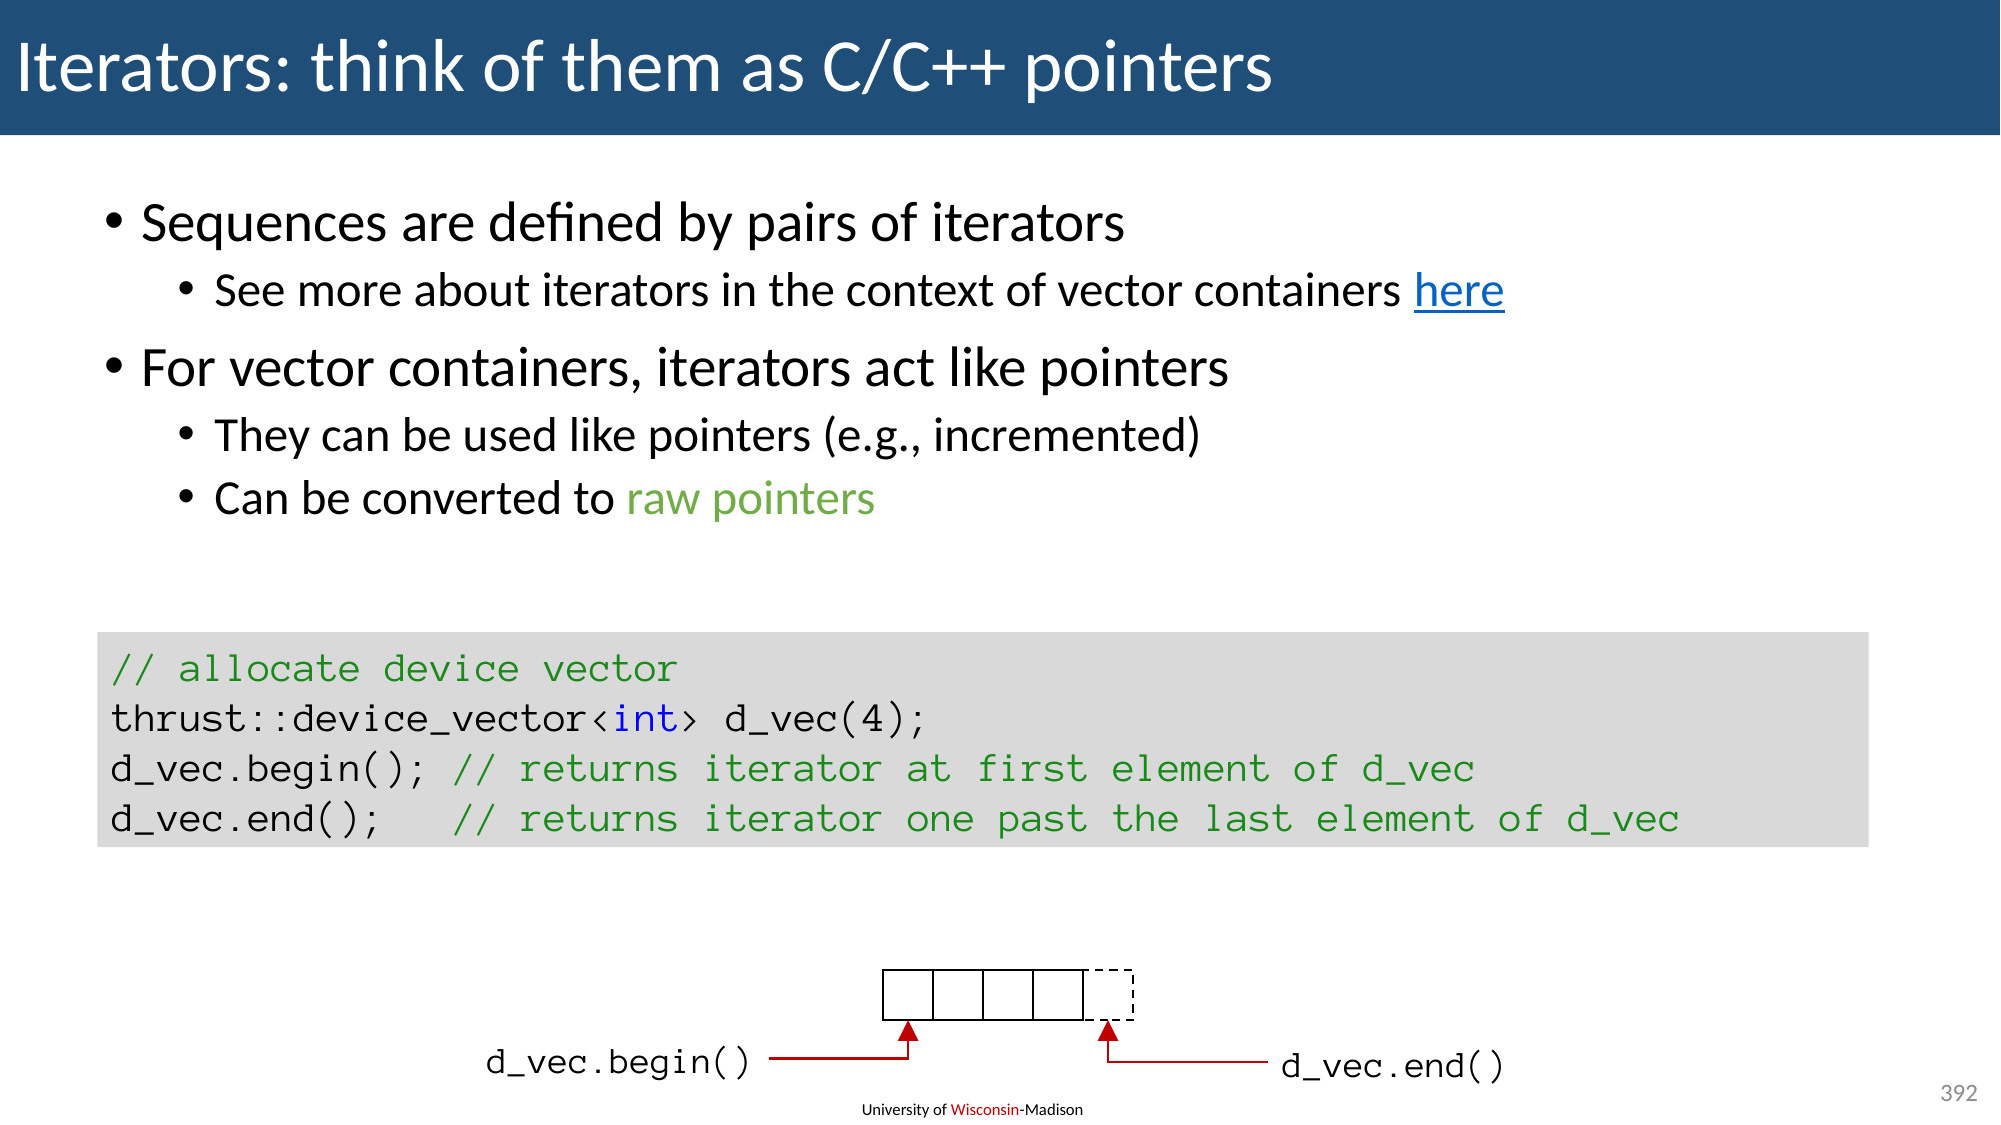

# Iterators: think of them as C/C++ pointers
Sequences are defined by pairs of iterators
See more about iterators in the context of vector containers here
For vector containers, iterators act like pointers
They can be used like pointers (e.g., incremented)
Can be converted to raw pointers
// allocate device vector
thrust::device_vector<int> d_vec(4);
d_vec.begin(); // returns iterator at first element of d_vec
d_vec.end();   // returns iterator one past the last element of d_vec

d_vec.begin()
d_vec.end()
392